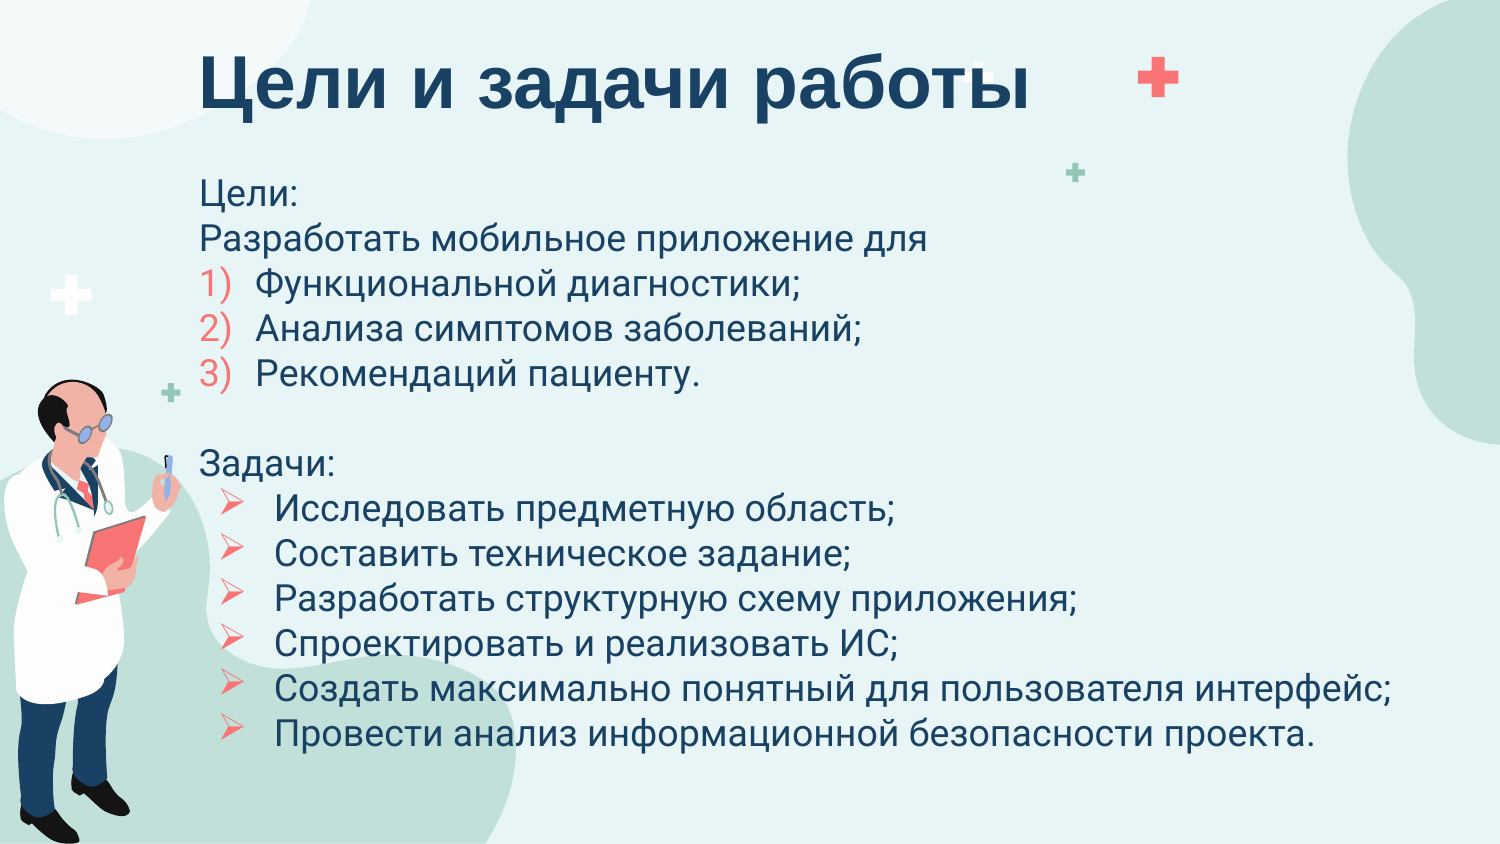

# Цели и задачи работы
Цели:
Разработать мобильное приложение для
Функциональной диагностики;
Анализа симптомов заболеваний;
Рекомендаций пациенту.

Задачи:
Исследовать предметную область;
Составить техническое задание;
Разработать структурную схему приложения;
Спроектировать и реализовать ИС;
Создать максимально понятный для пользователя интерфейс;
Провести анализ информационной безопасности проекта.